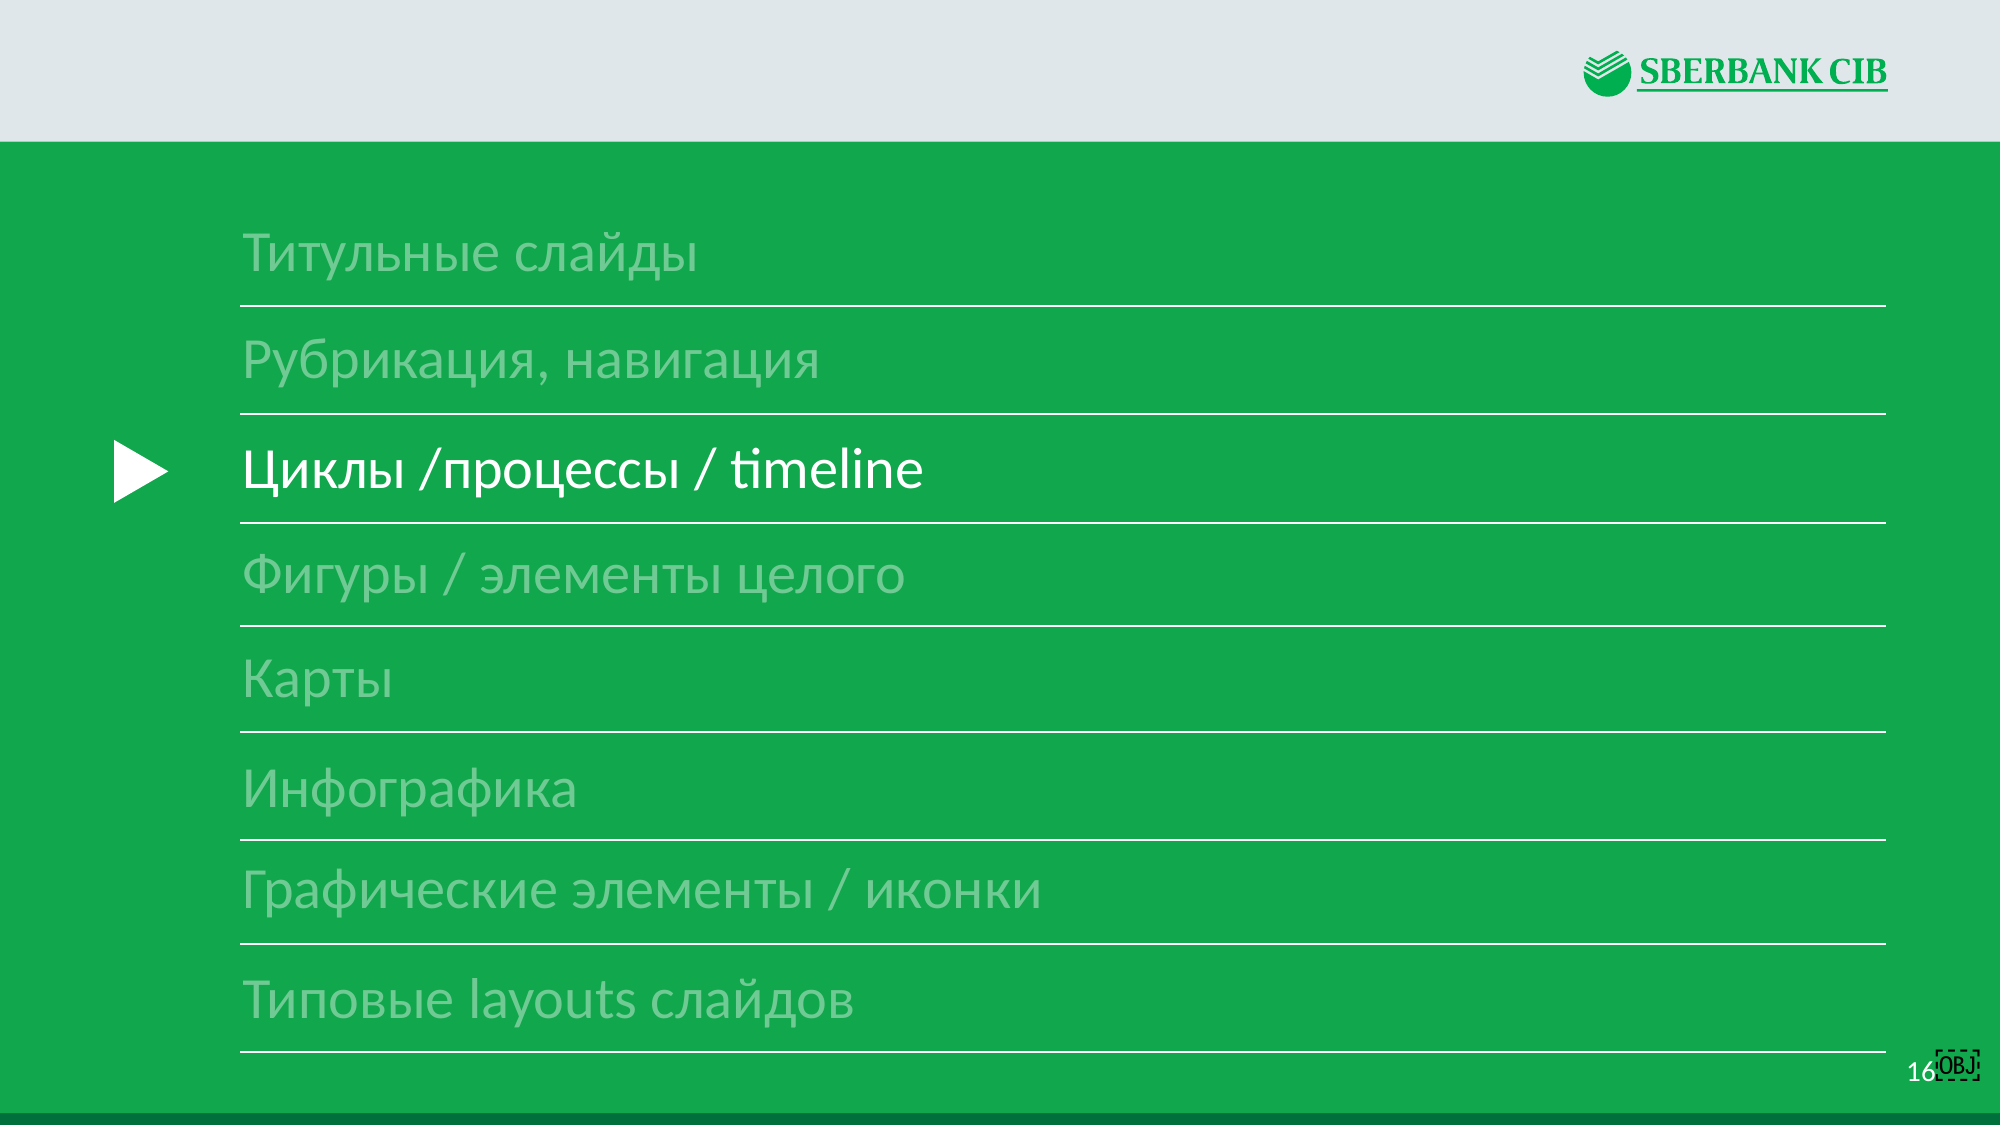

#
Титульные слайды
Рубрикация, навигация
Циклы /процессы / timeline

Фигуры / элементы целого
Карты
Инфографика
Графические элементы / иконки
Типовые layouts слайдов